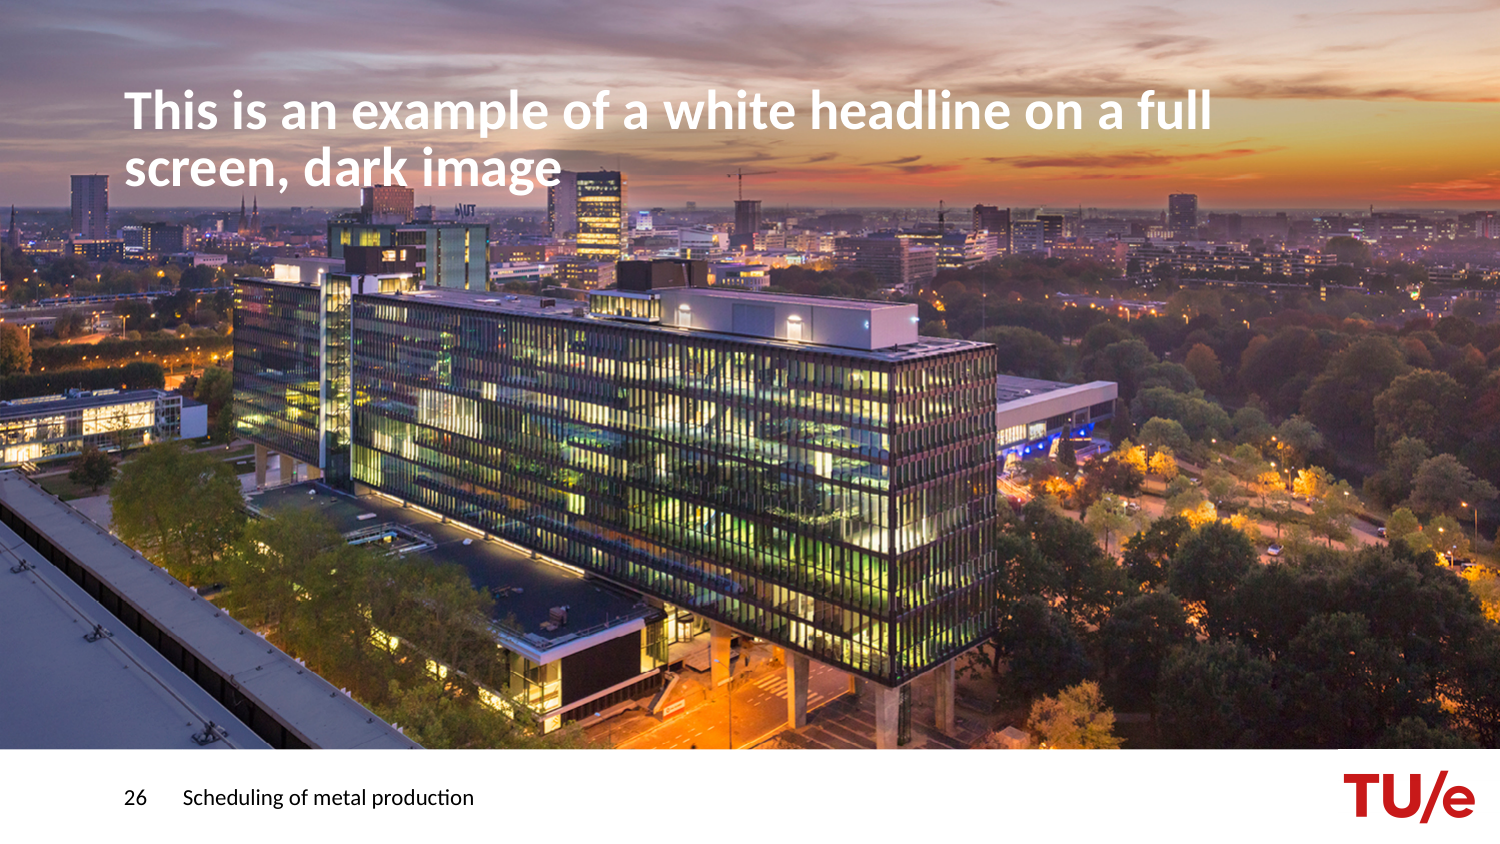

# This is an example of a white headline on a full screen, dark image
26
Scheduling of metal production